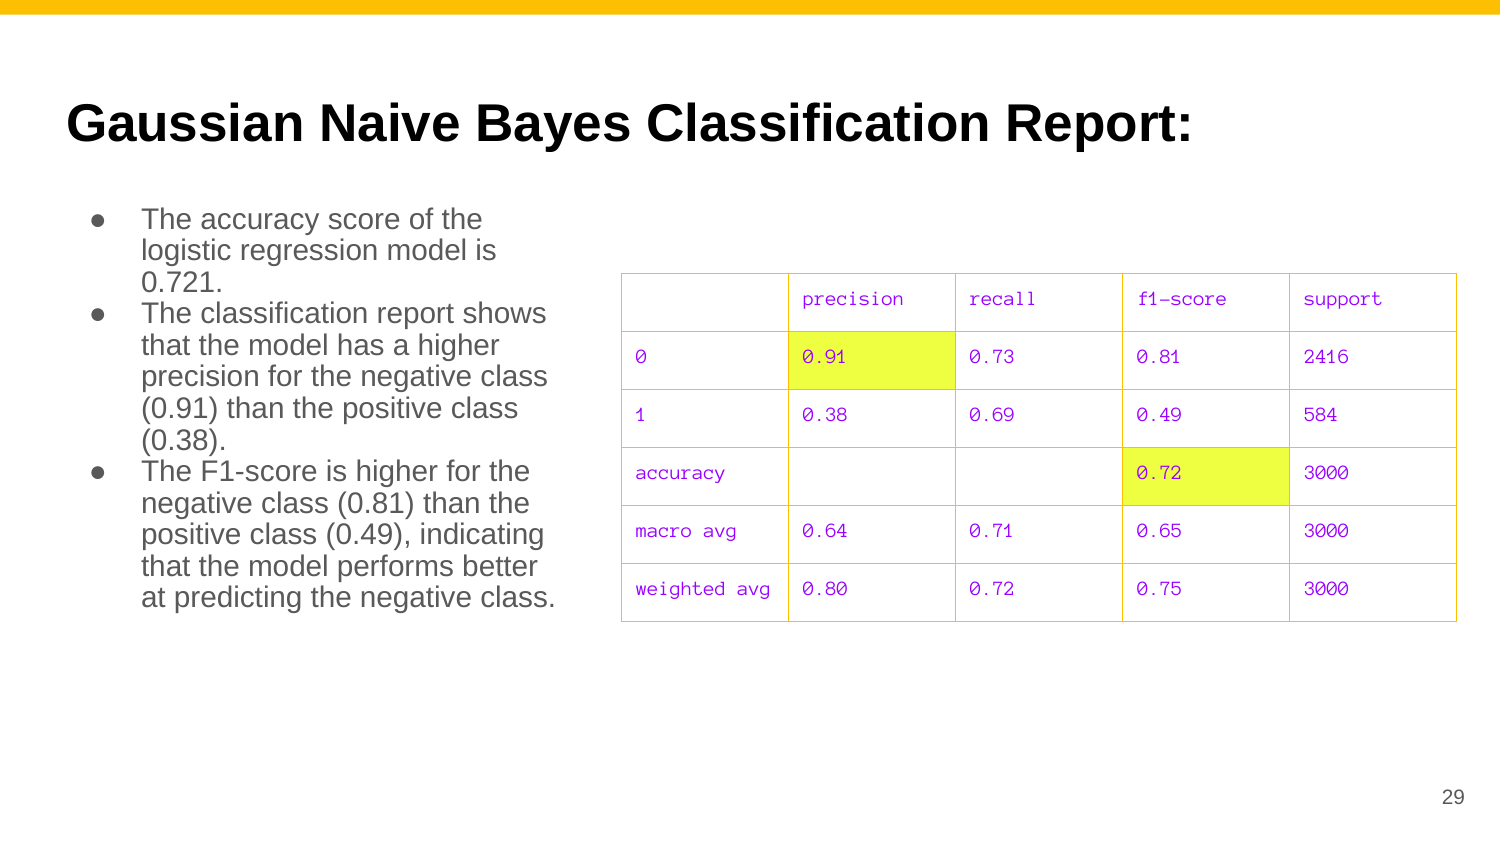

# Gaussian Naive Bayes Classification Report:
The accuracy score of the logistic regression model is 0.721.
The classification report shows that the model has a higher precision for the negative class (0.91) than the positive class (0.38).
The F1-score is higher for the negative class (0.81) than the positive class (0.49), indicating that the model performs better at predicting the negative class.
|  | precision | recall | f1-score | support |
| --- | --- | --- | --- | --- |
| 0 | 0.91 | 0.73 | 0.81 | 2416 |
| 1 | 0.38 | 0.69 | 0.49 | 584 |
| accuracy |  |  | 0.72 | 3000 |
| macro avg | 0.64 | 0.71 | 0.65 | 3000 |
| weighted avg | 0.80 | 0.72 | 0.75 | 3000 |
29